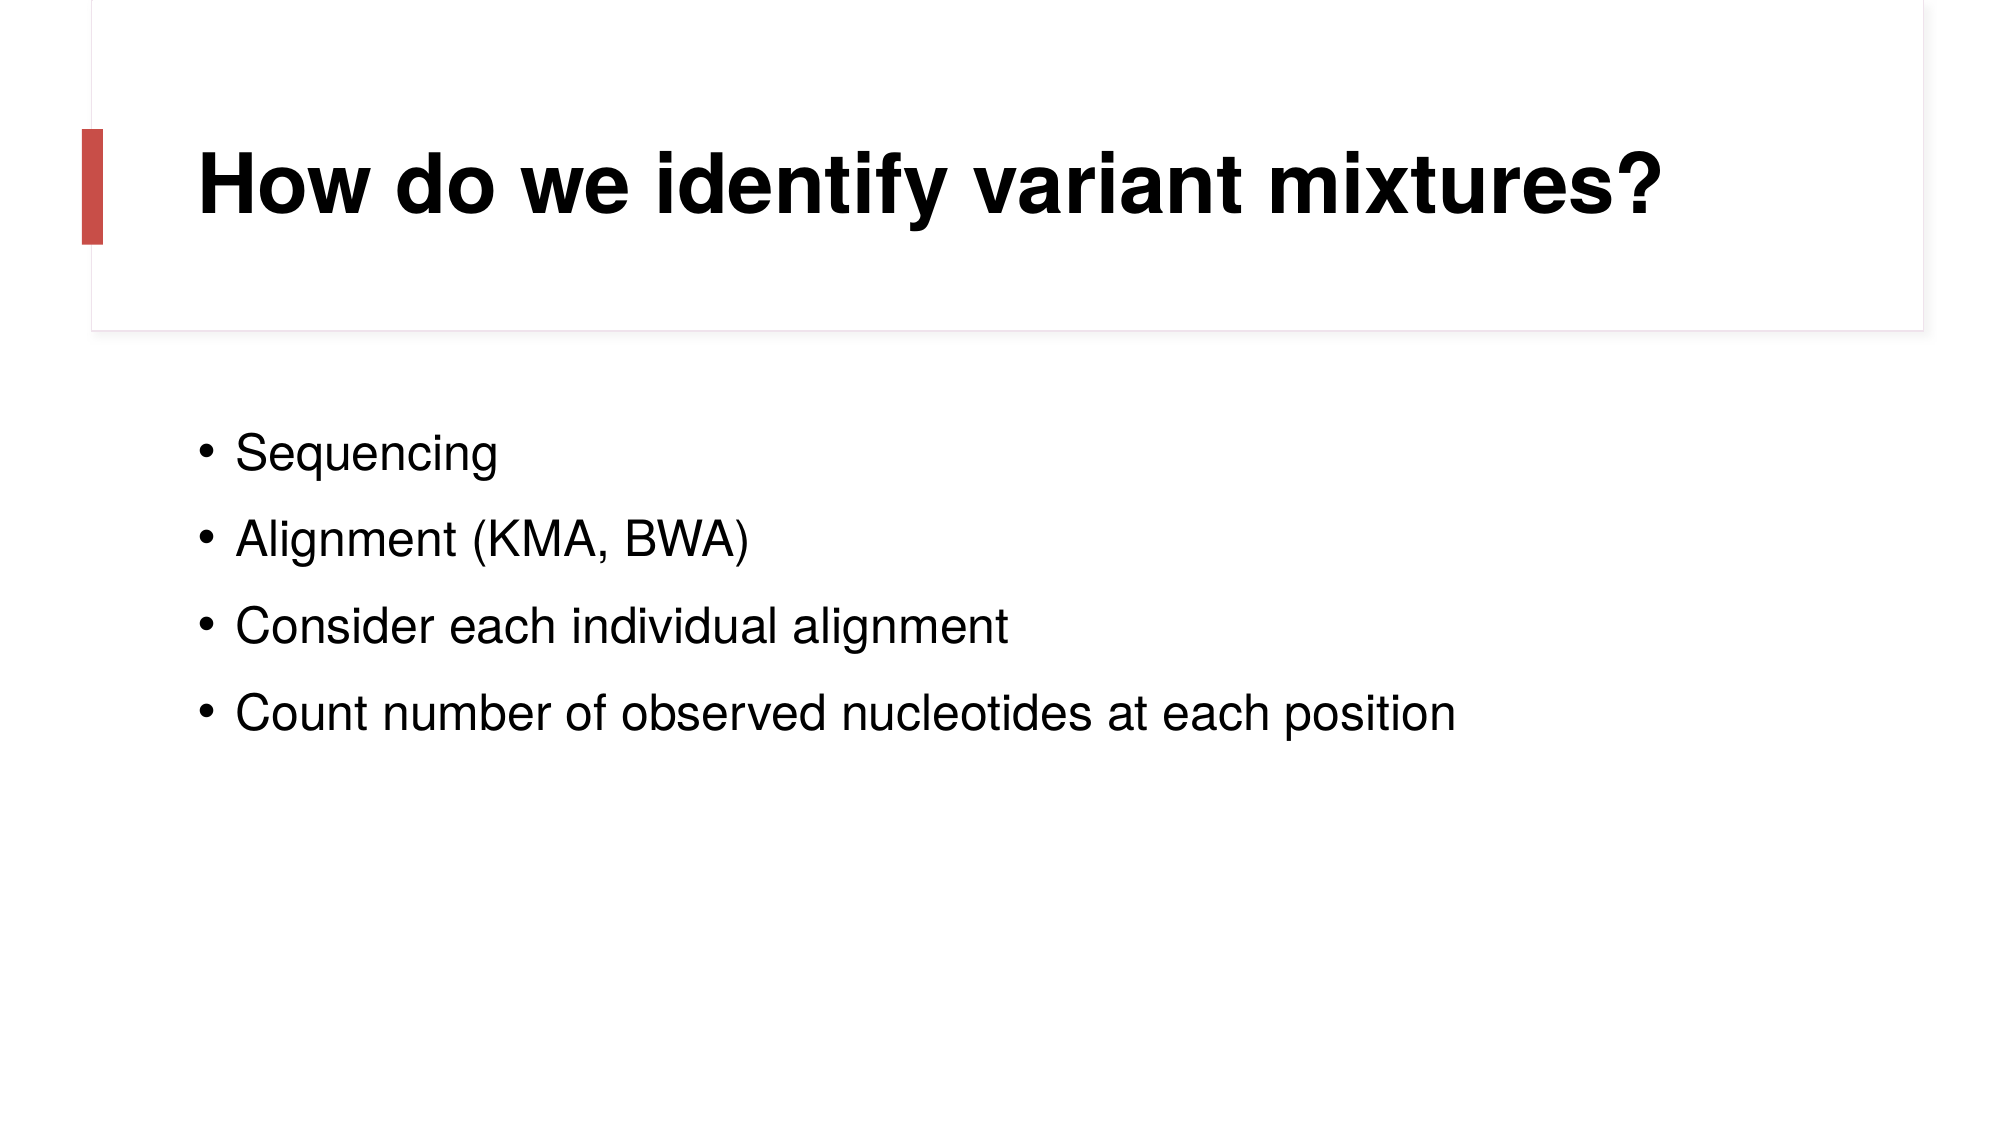

# How do we identify variant mixtures?
Sequencing
Alignment (KMA, BWA)
Consider each individual alignment
Count number of observed nucleotides at each position